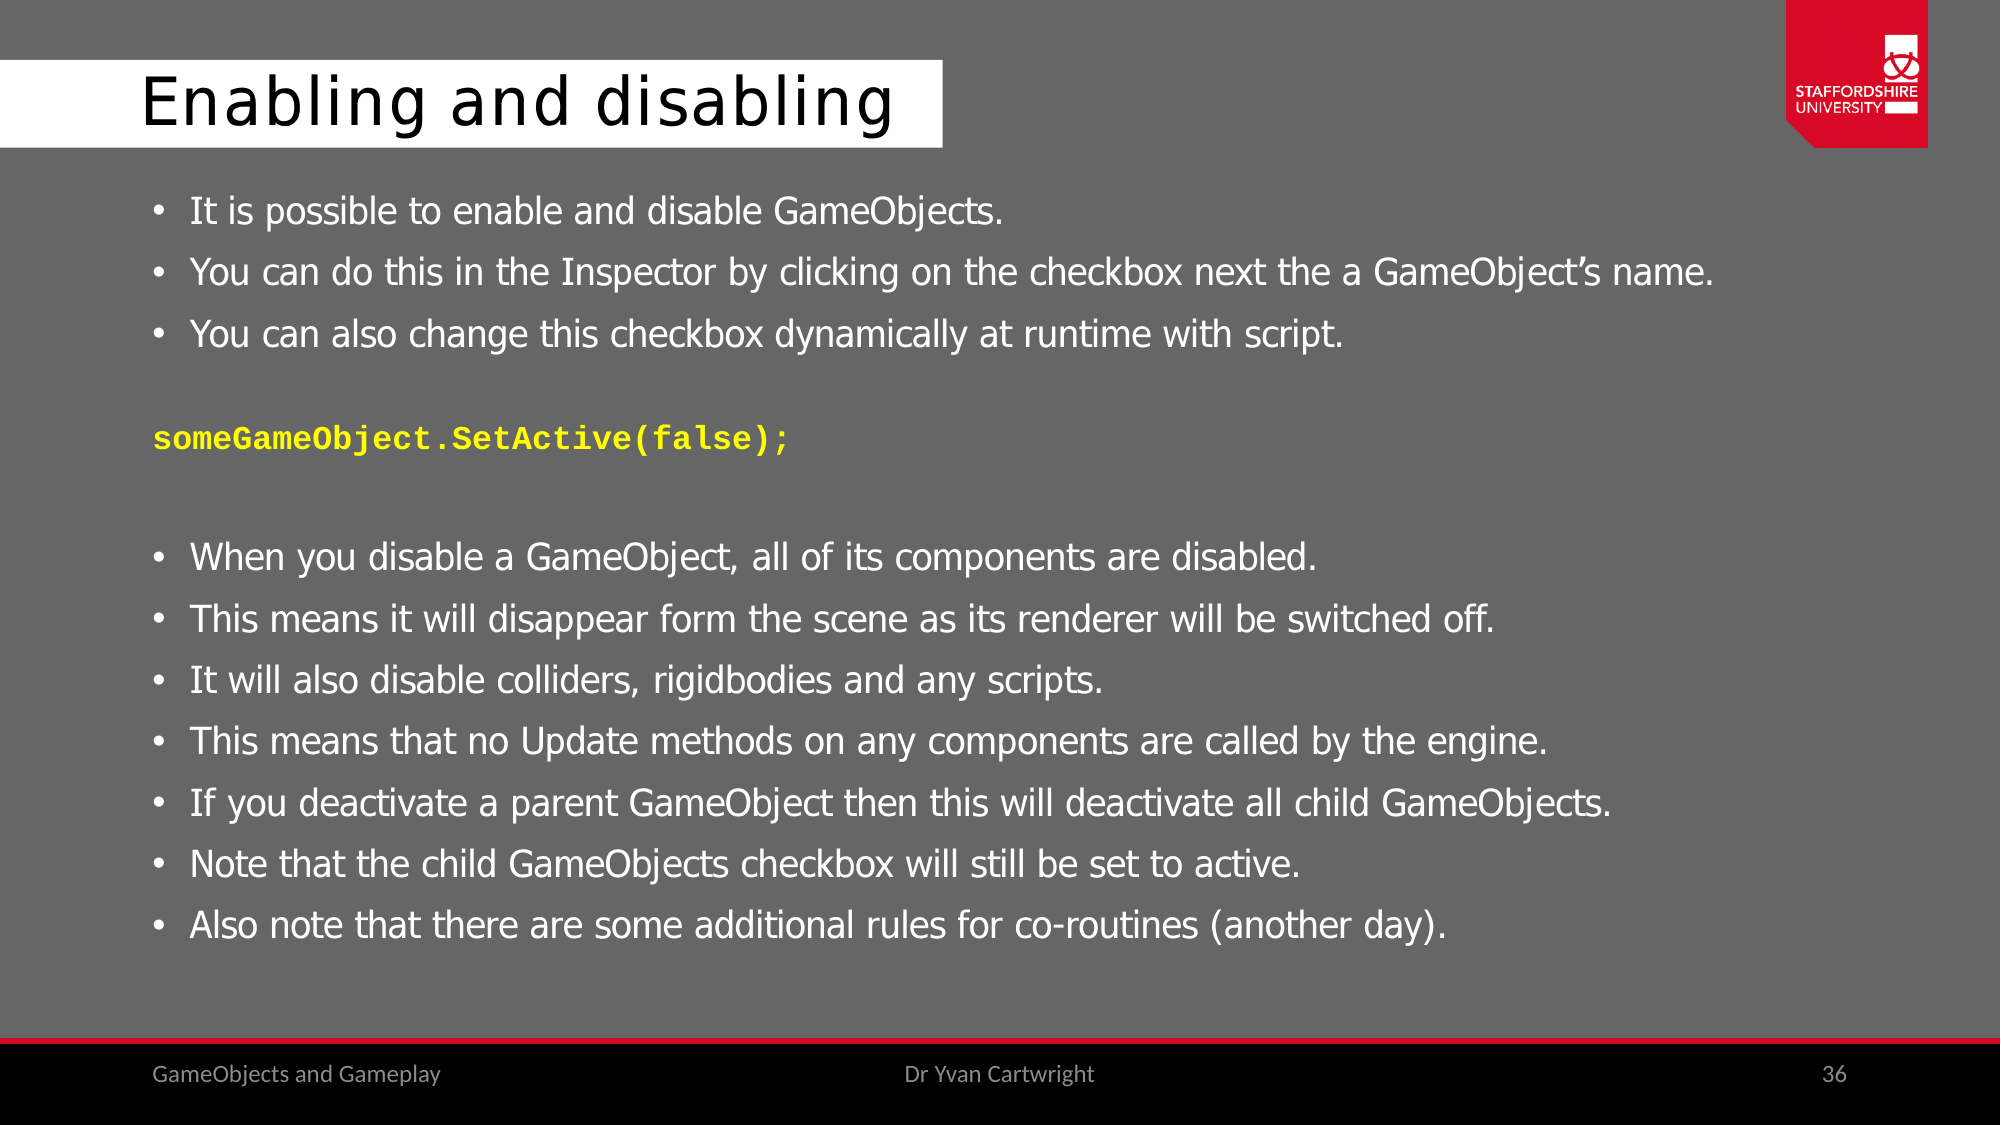

# Enabling and disabling
It is possible to enable and disable GameObjects.
You can do this in the Inspector by clicking on the checkbox next the a GameObject’s name.
You can also change this checkbox dynamically at runtime with script.

someGameObject.SetActive(false);

When you disable a GameObject, all of its components are disabled.
This means it will disappear form the scene as its renderer will be switched off.
It will also disable colliders, rigidbodies and any scripts.
This means that no Update methods on any components are called by the engine.
If you deactivate a parent GameObject then this will deactivate all child GameObjects.
Note that the child GameObjects checkbox will still be set to active.
Also note that there are some additional rules for co-routines (another day).

GameObjects and Gameplay
Dr Yvan Cartwright
36